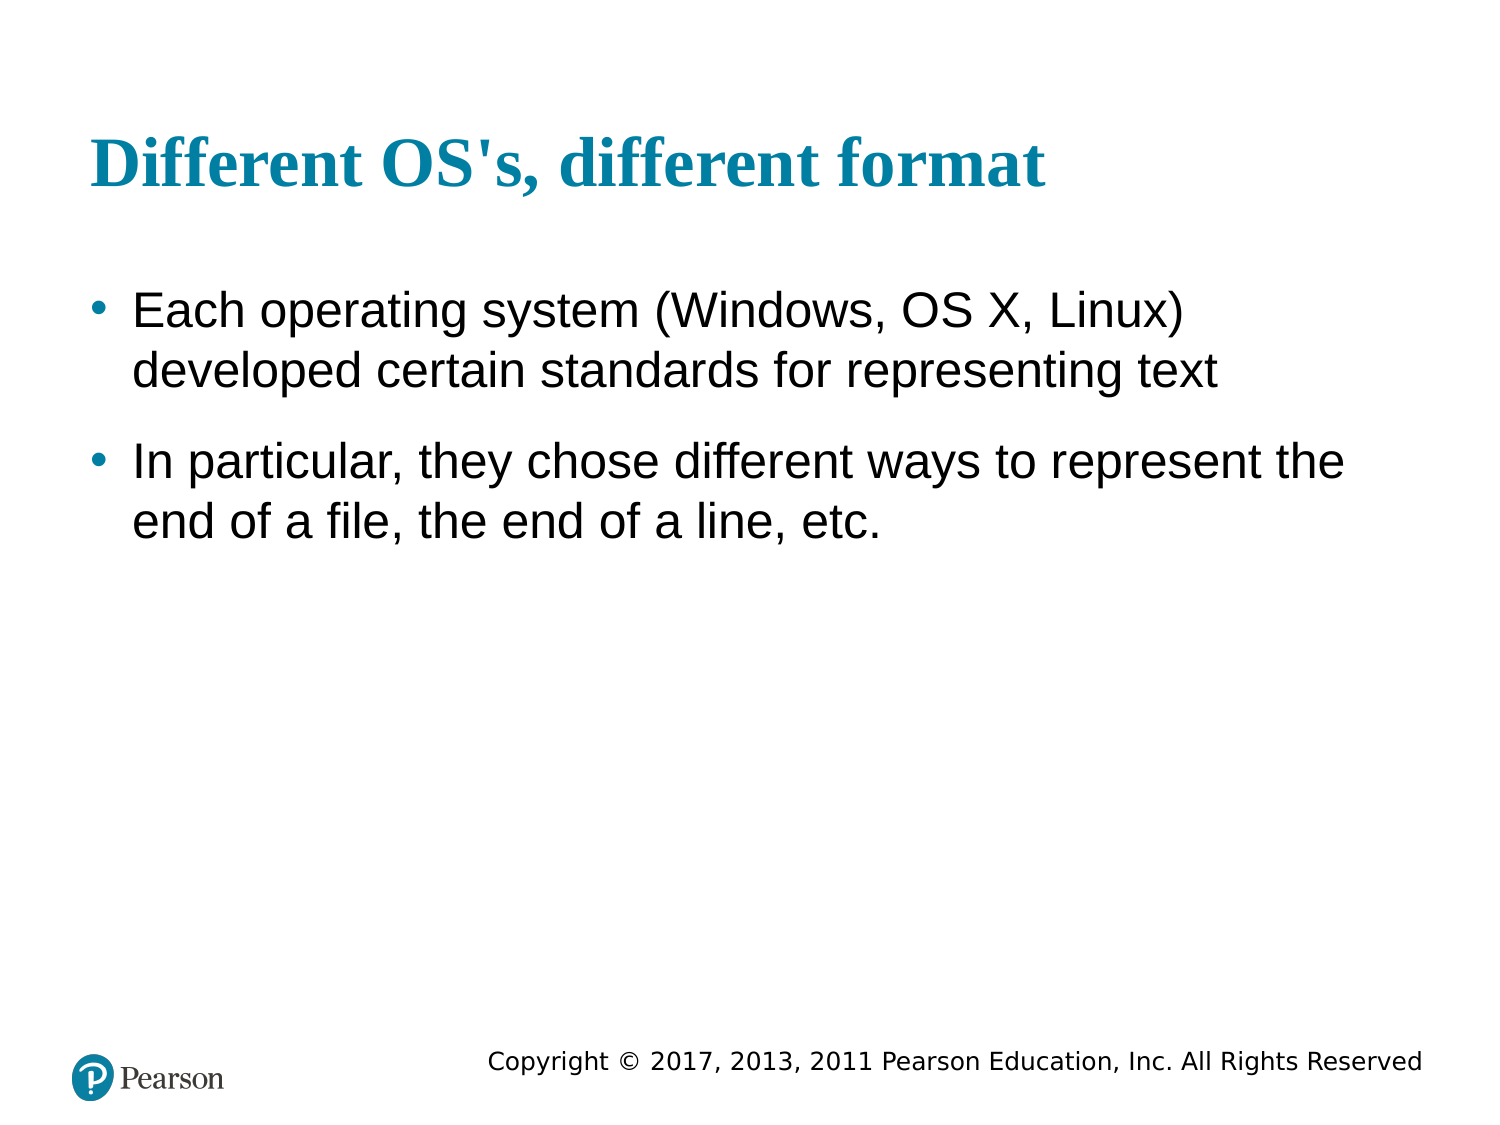

# Different OS's, different format
Each operating system (Windows, OS X, Linux) developed certain standards for representing text
In particular, they chose different ways to represent the end of a file, the end of a line, etc.